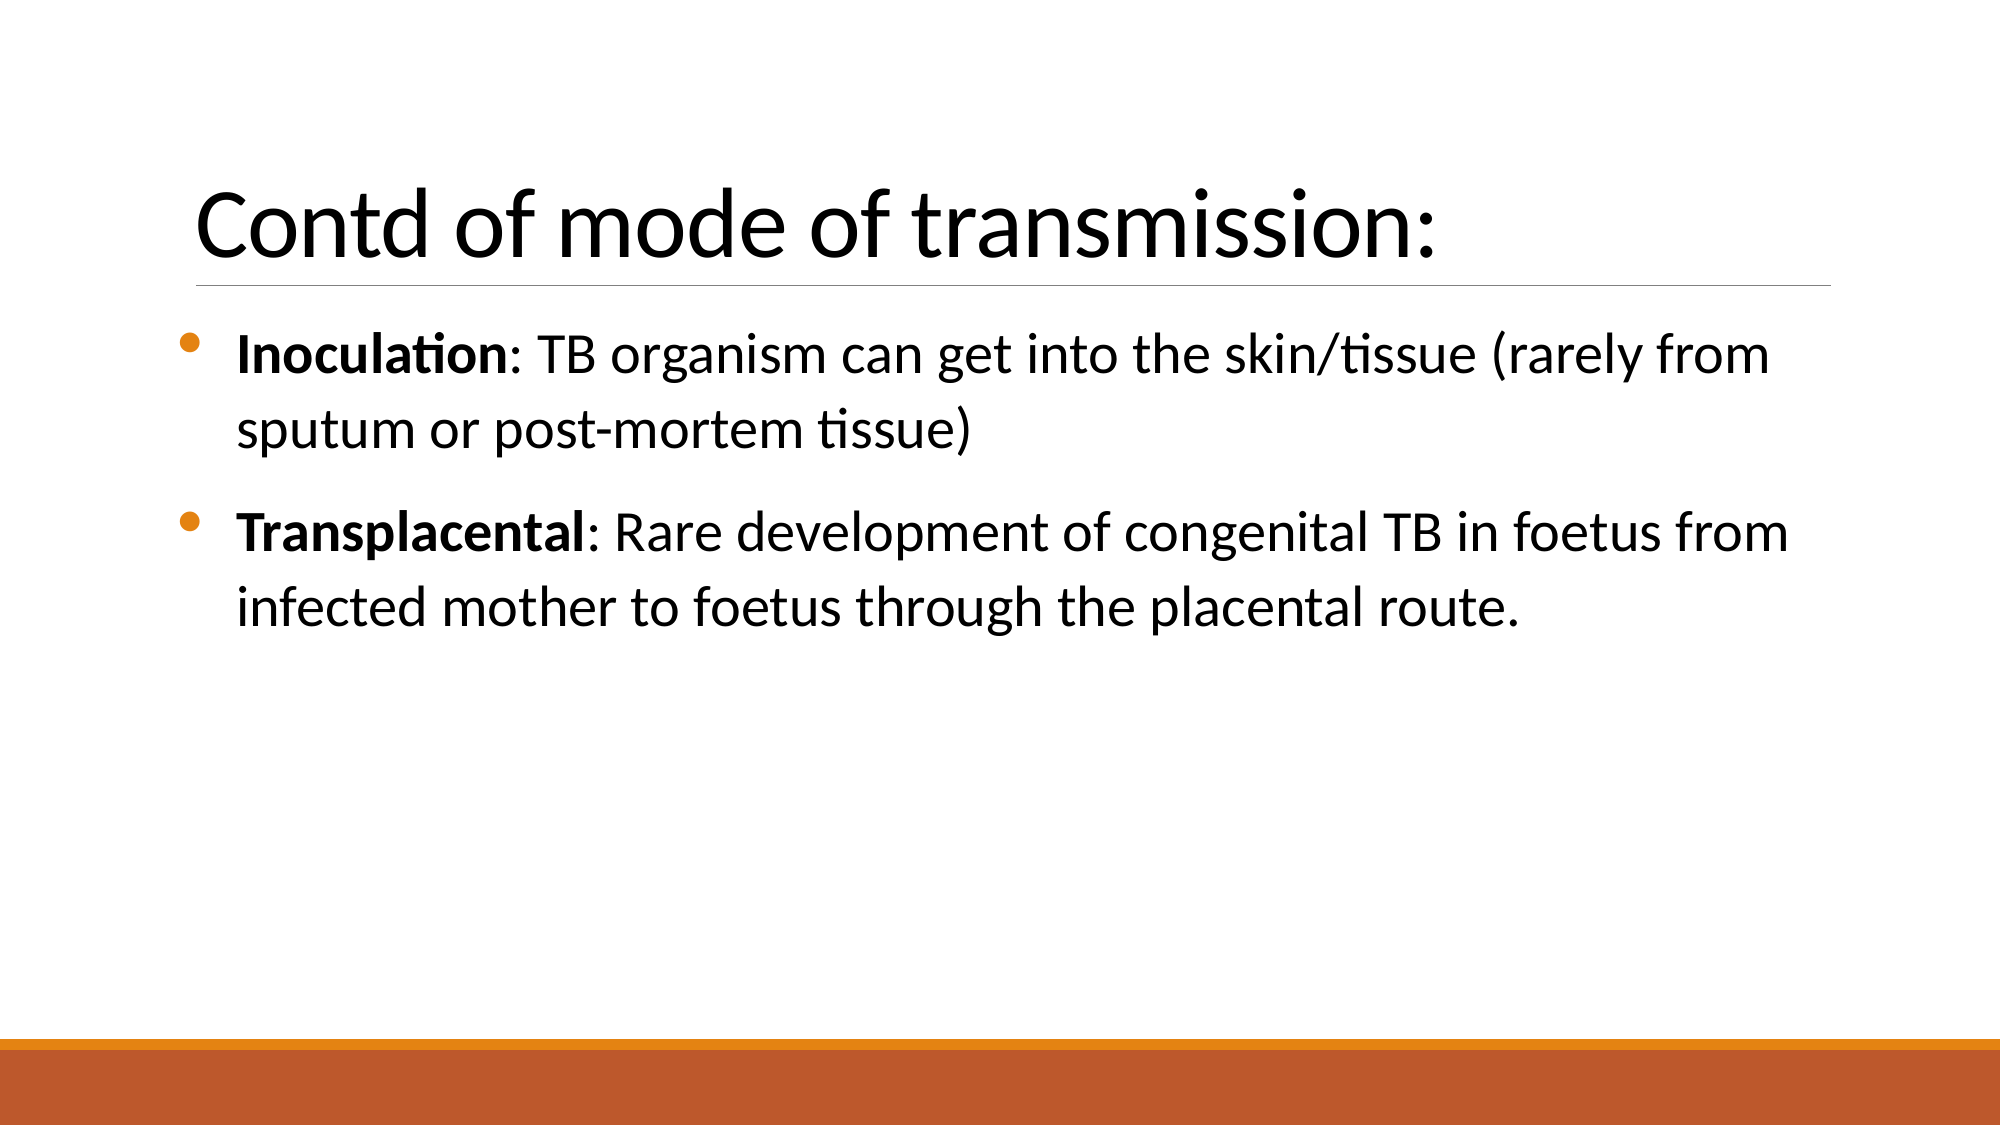

# Contd of mode of transmission:
Inoculation: TB organism can get into the skin/tissue (rarely from sputum or post-mortem tissue)
Transplacental: Rare development of congenital TB in foetus from infected mother to foetus through the placental route.